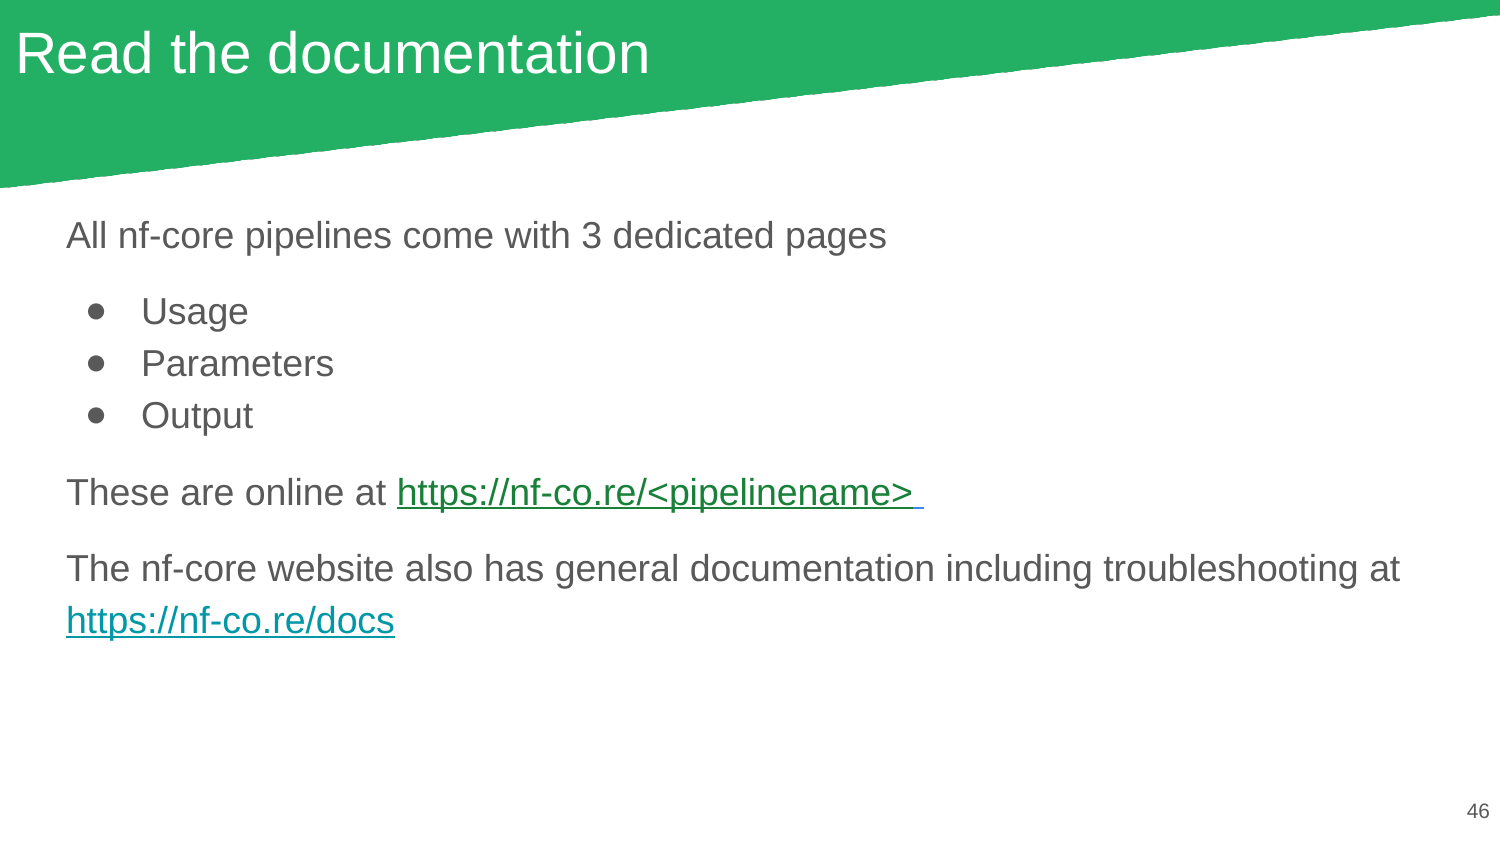

# Read the documentation
All nf-core pipelines come with 3 dedicated pages
Usage
Parameters
Output
These are online at https://nf-co.re/<pipelinename>
The nf-core website also has general documentation including troubleshooting at https://nf-co.re/docs
46